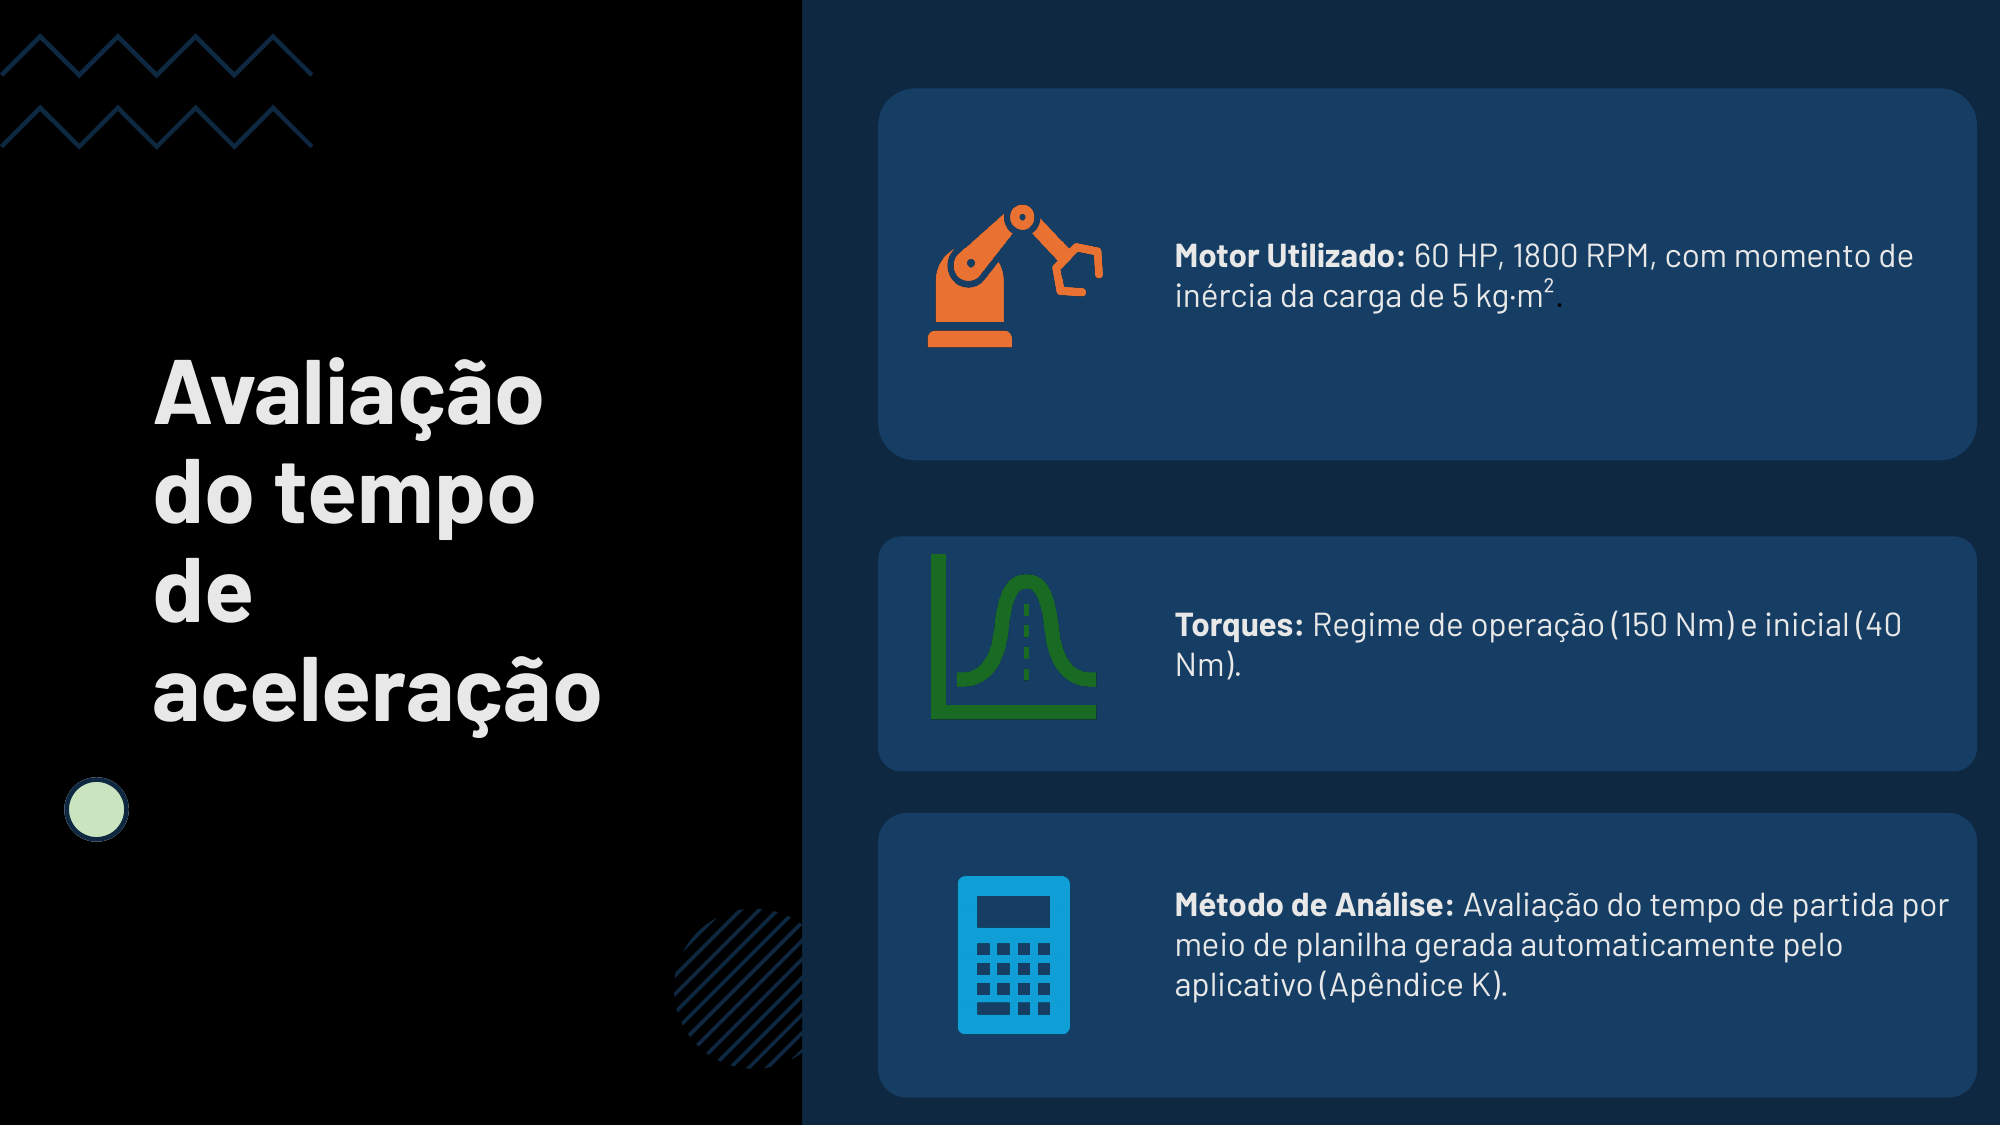

Motor Utilizado: 60 HP, 1800 RPM, com momento de inércia da carga de 5 kg·m².
Torques: Regime de operação (150 Nm) e inicial (40 Nm).
Método de Análise: Avaliação do tempo de partida por meio de planilha gerada automaticamente pelo aplicativo (Apêndice K).
# Avaliação do tempo de aceleração

34